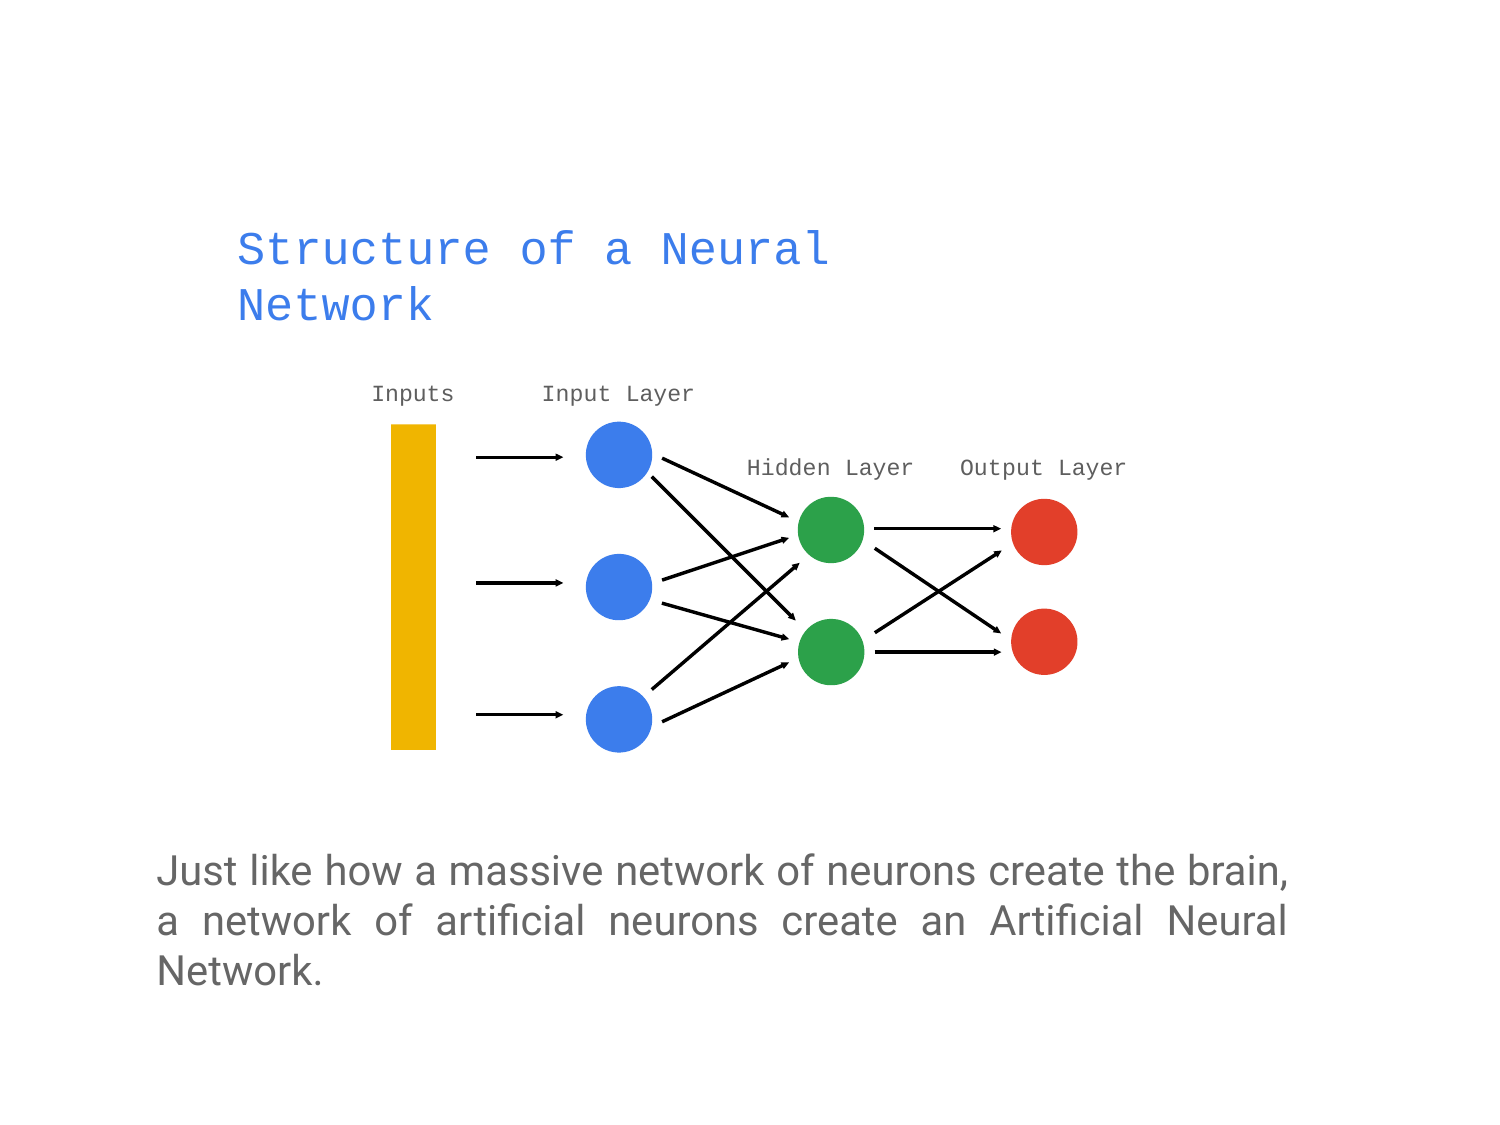

Structure of a Neural Network
Inputs
Input Layer

Hidden Layer
Output Layer

Just like how a massive network of neurons create the brain, a network of artificial neurons create an Artificial Neural Network.